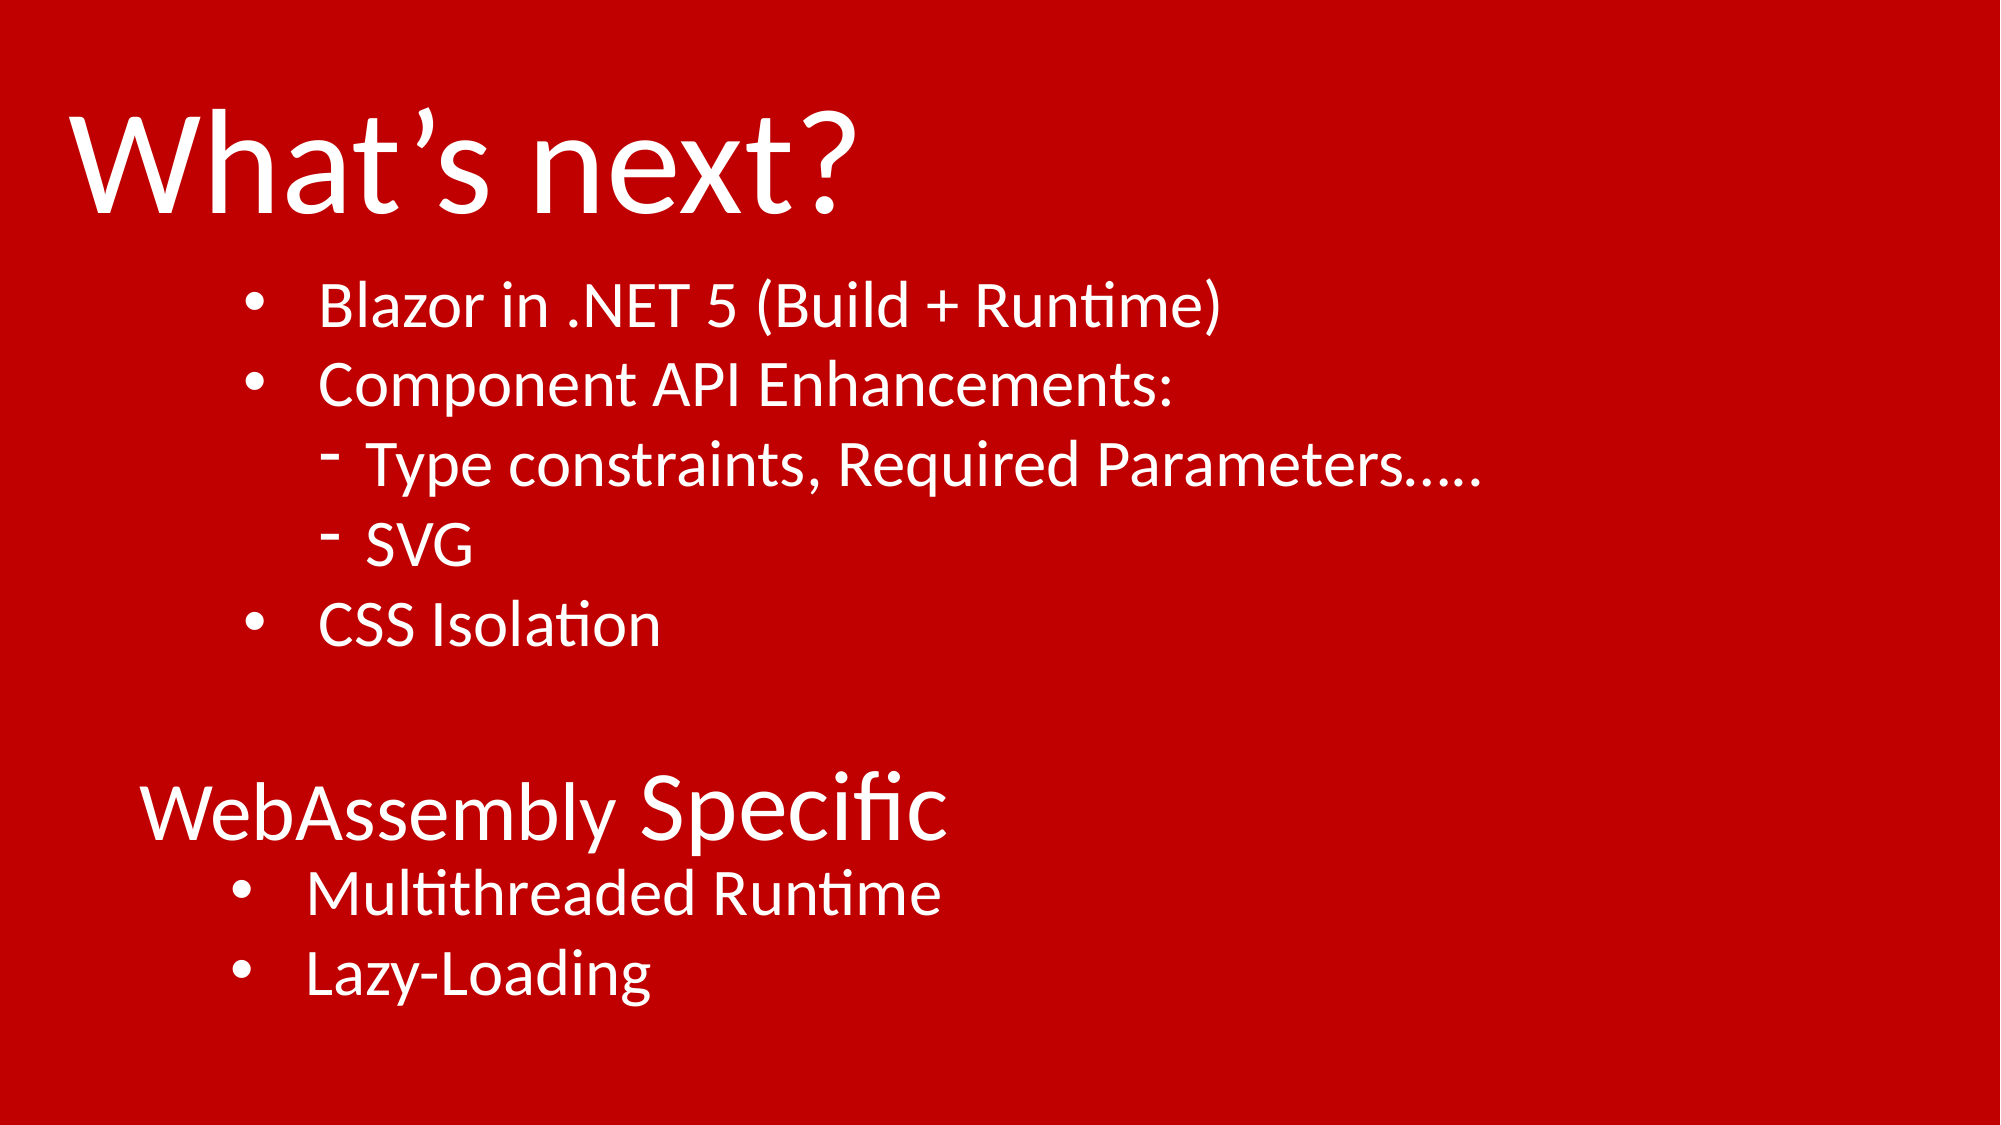

What’s next?
Blazor in .NET 5 (Build + Runtime)
Component API Enhancements:
Type constraints, Required Parameters…..
SVG
CSS Isolation
WebAssembly Specific
Multithreaded Runtime
Lazy-Loading